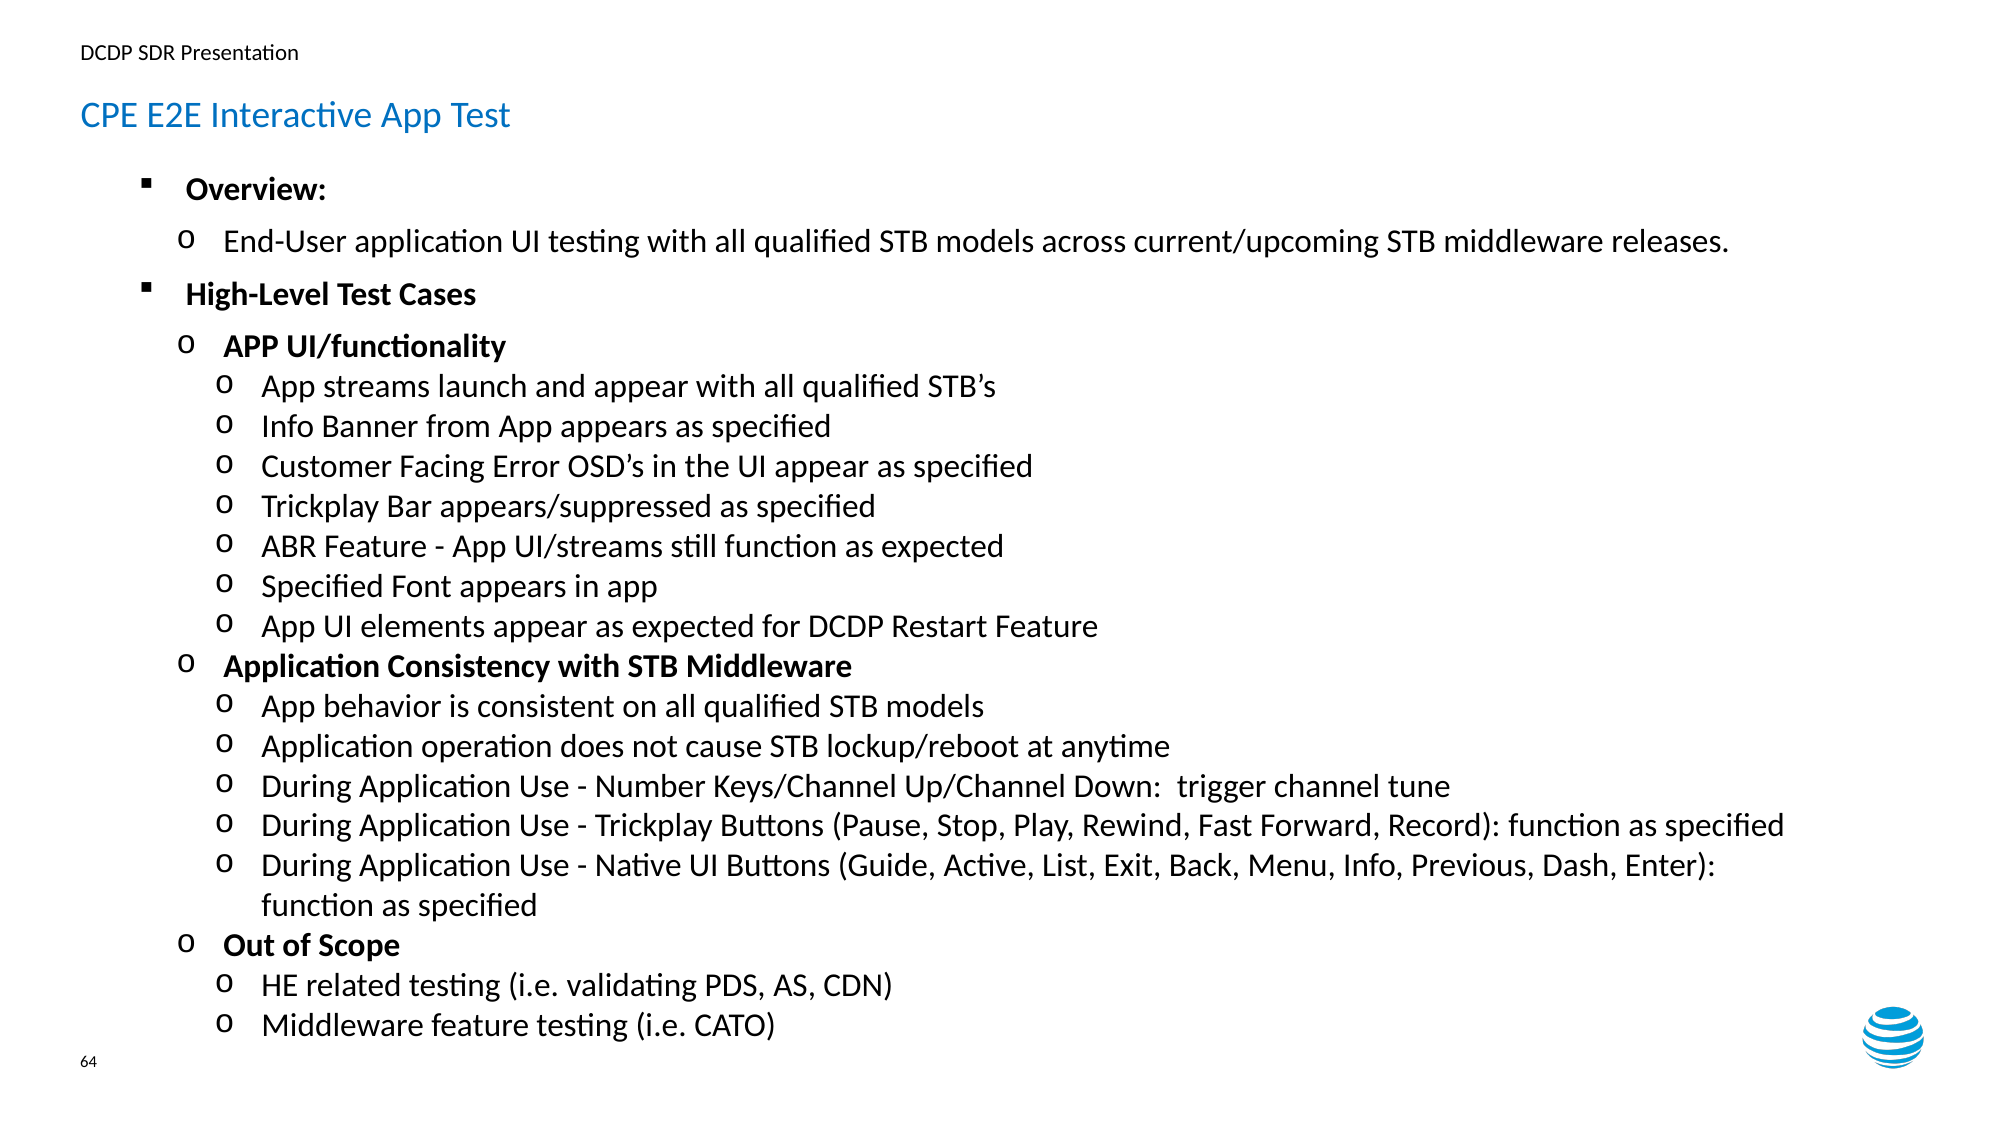

# CPE E2E Interactive App Test
Overview:
End-User application UI testing with all qualified STB models across current/upcoming STB middleware releases.
High-Level Test Cases
APP UI/functionality
App streams launch and appear with all qualified STB’s
Info Banner from App appears as specified
Customer Facing Error OSD’s in the UI appear as specified
Trickplay Bar appears/suppressed as specified
ABR Feature - App UI/streams still function as expected
Specified Font appears in app
App UI elements appear as expected for DCDP Restart Feature
Application Consistency with STB Middleware
App behavior is consistent on all qualified STB models
Application operation does not cause STB lockup/reboot at anytime
During Application Use - Number Keys/Channel Up/Channel Down:  trigger channel tune
During Application Use - Trickplay Buttons (Pause, Stop, Play, Rewind, Fast Forward, Record): function as specified
During Application Use - Native UI Buttons (Guide, Active, List, Exit, Back, Menu, Info, Previous, Dash, Enter):  function as specified
Out of Scope
HE related testing (i.e. validating PDS, AS, CDN)
Middleware feature testing (i.e. CATO)

64